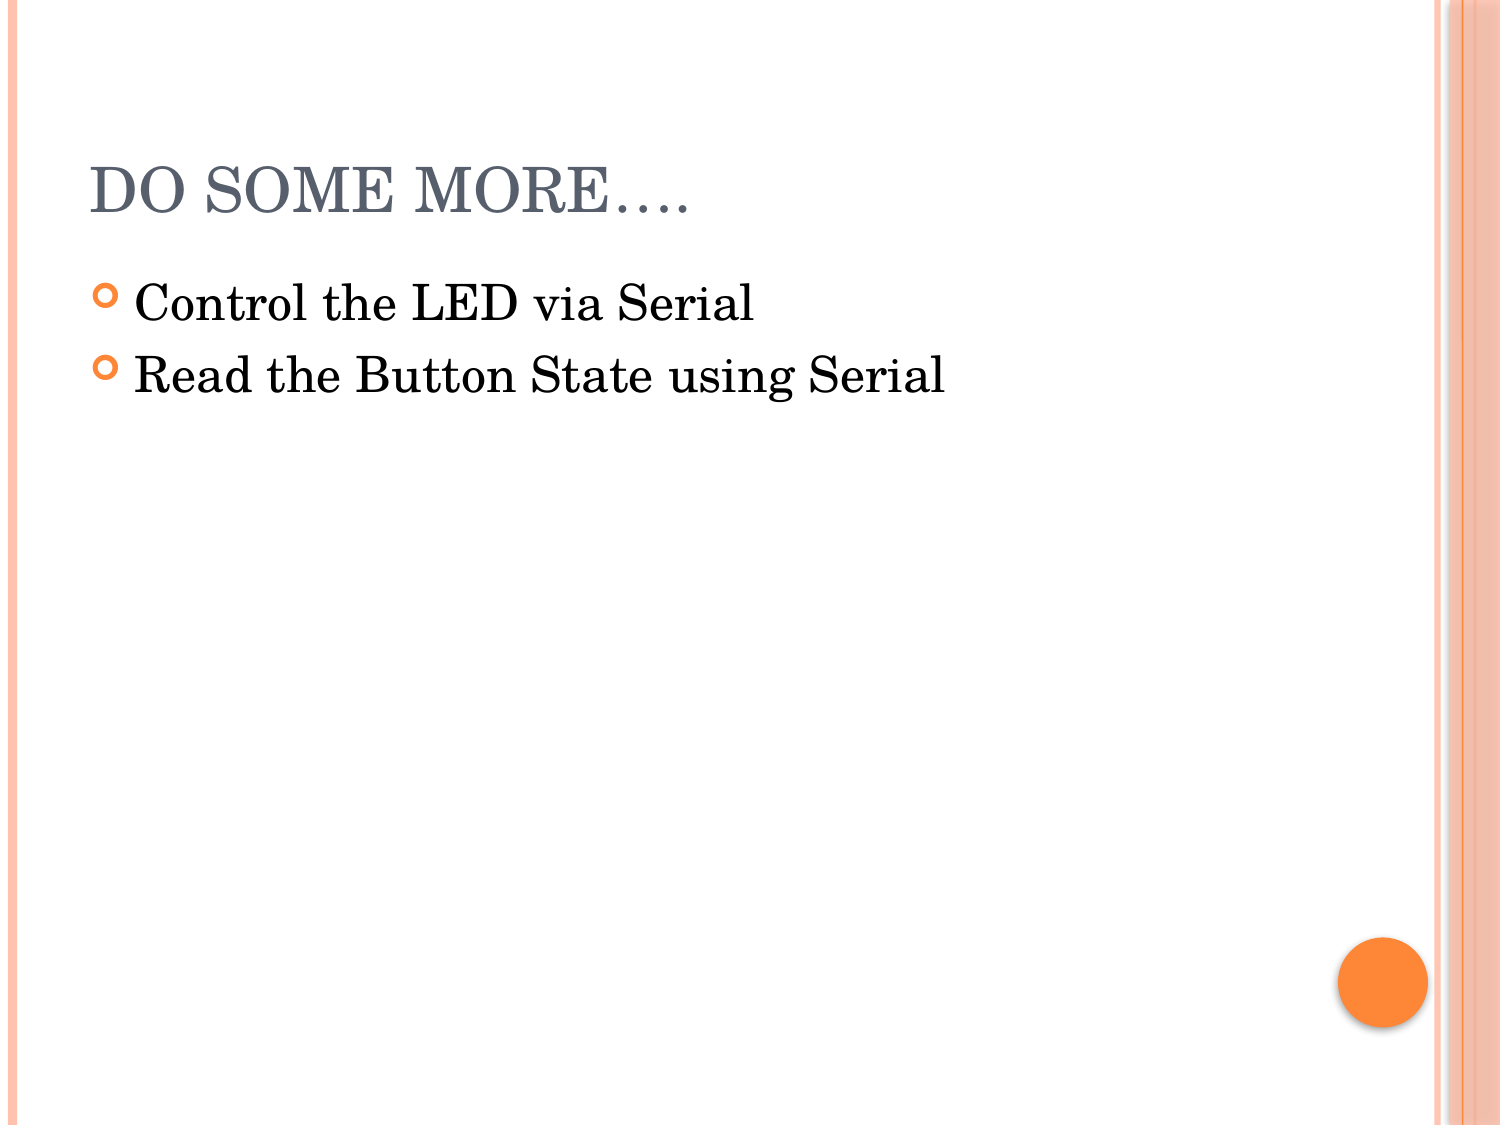

# Do Some More….
Control the LED via Serial
Read the Button State using Serial